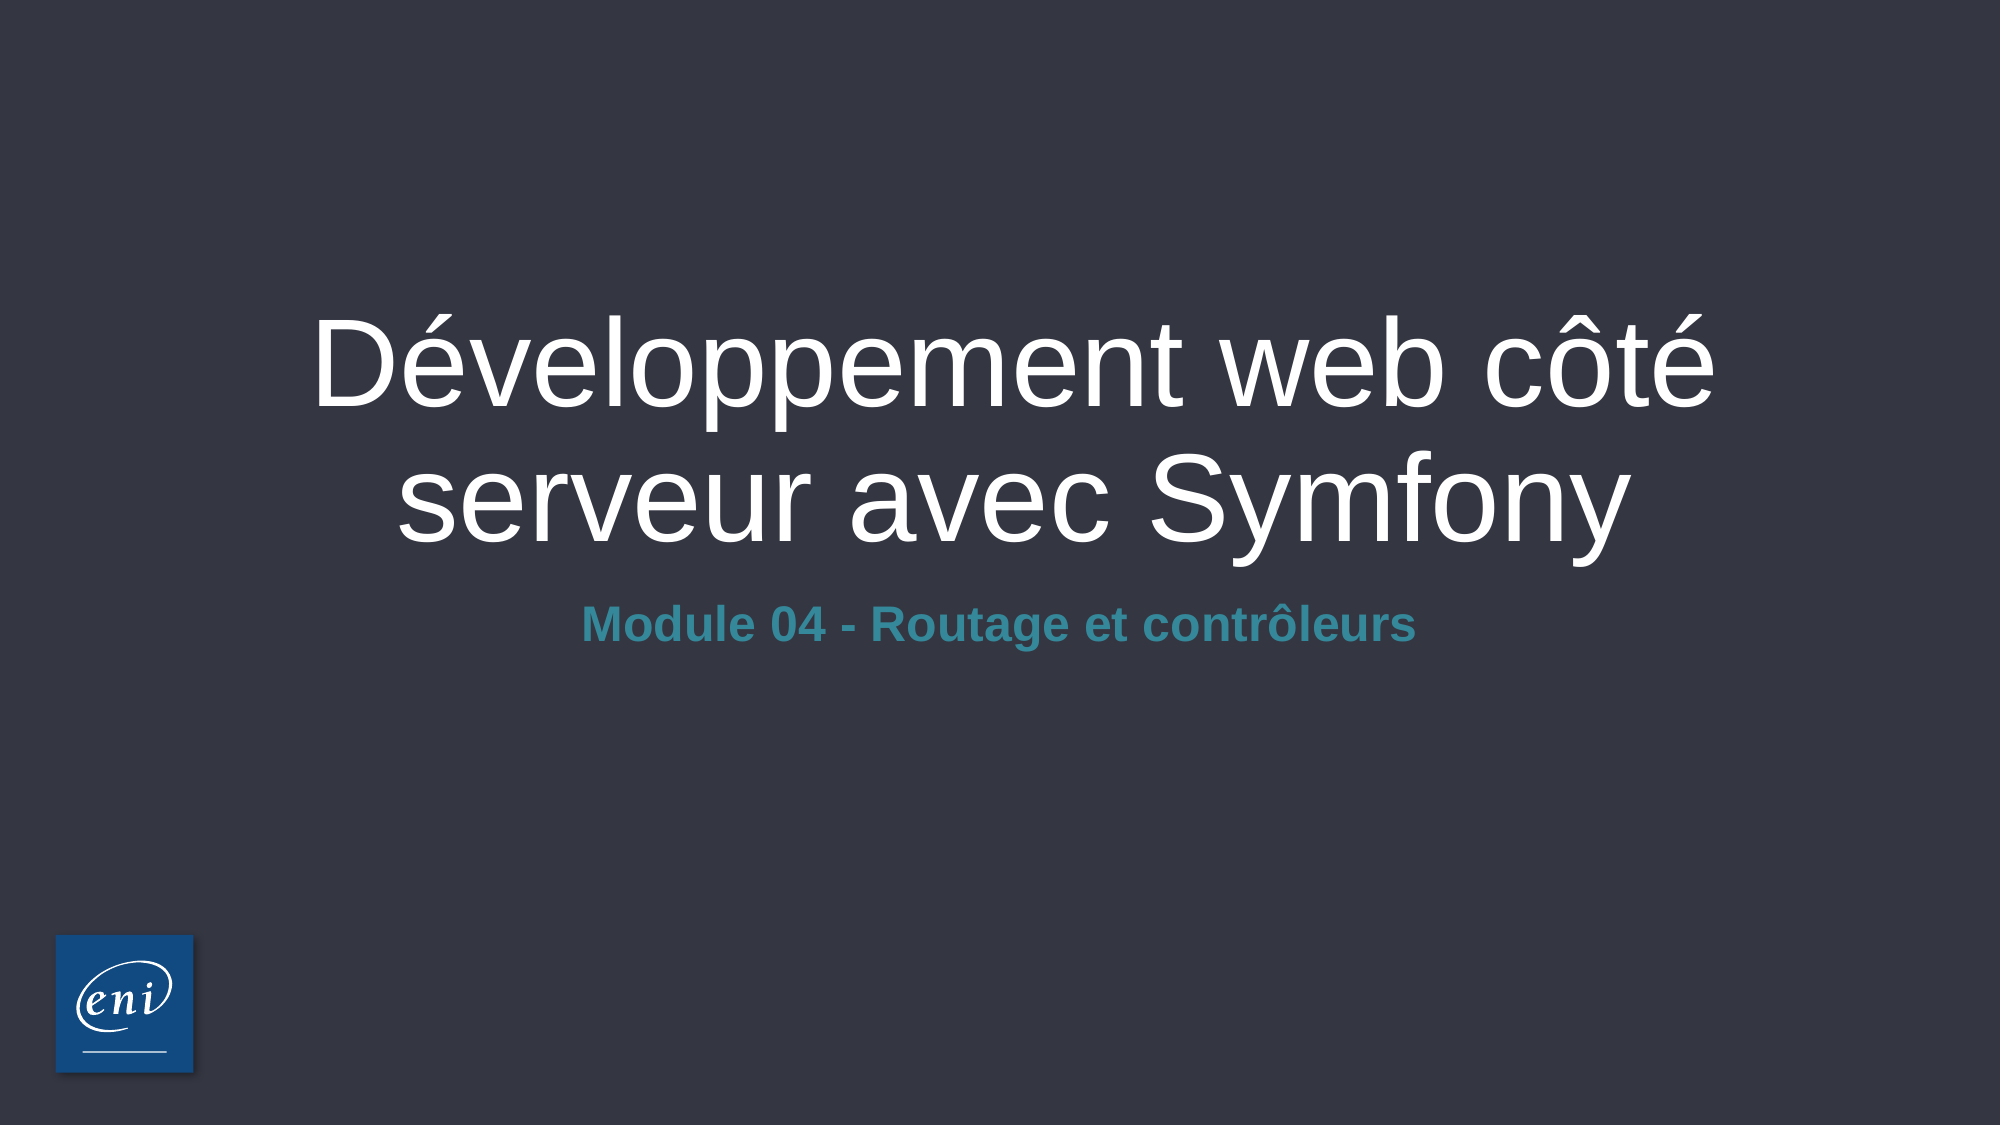

# Développement web côté serveur avec Symfony
Module 04 - Routage et contrôleurs